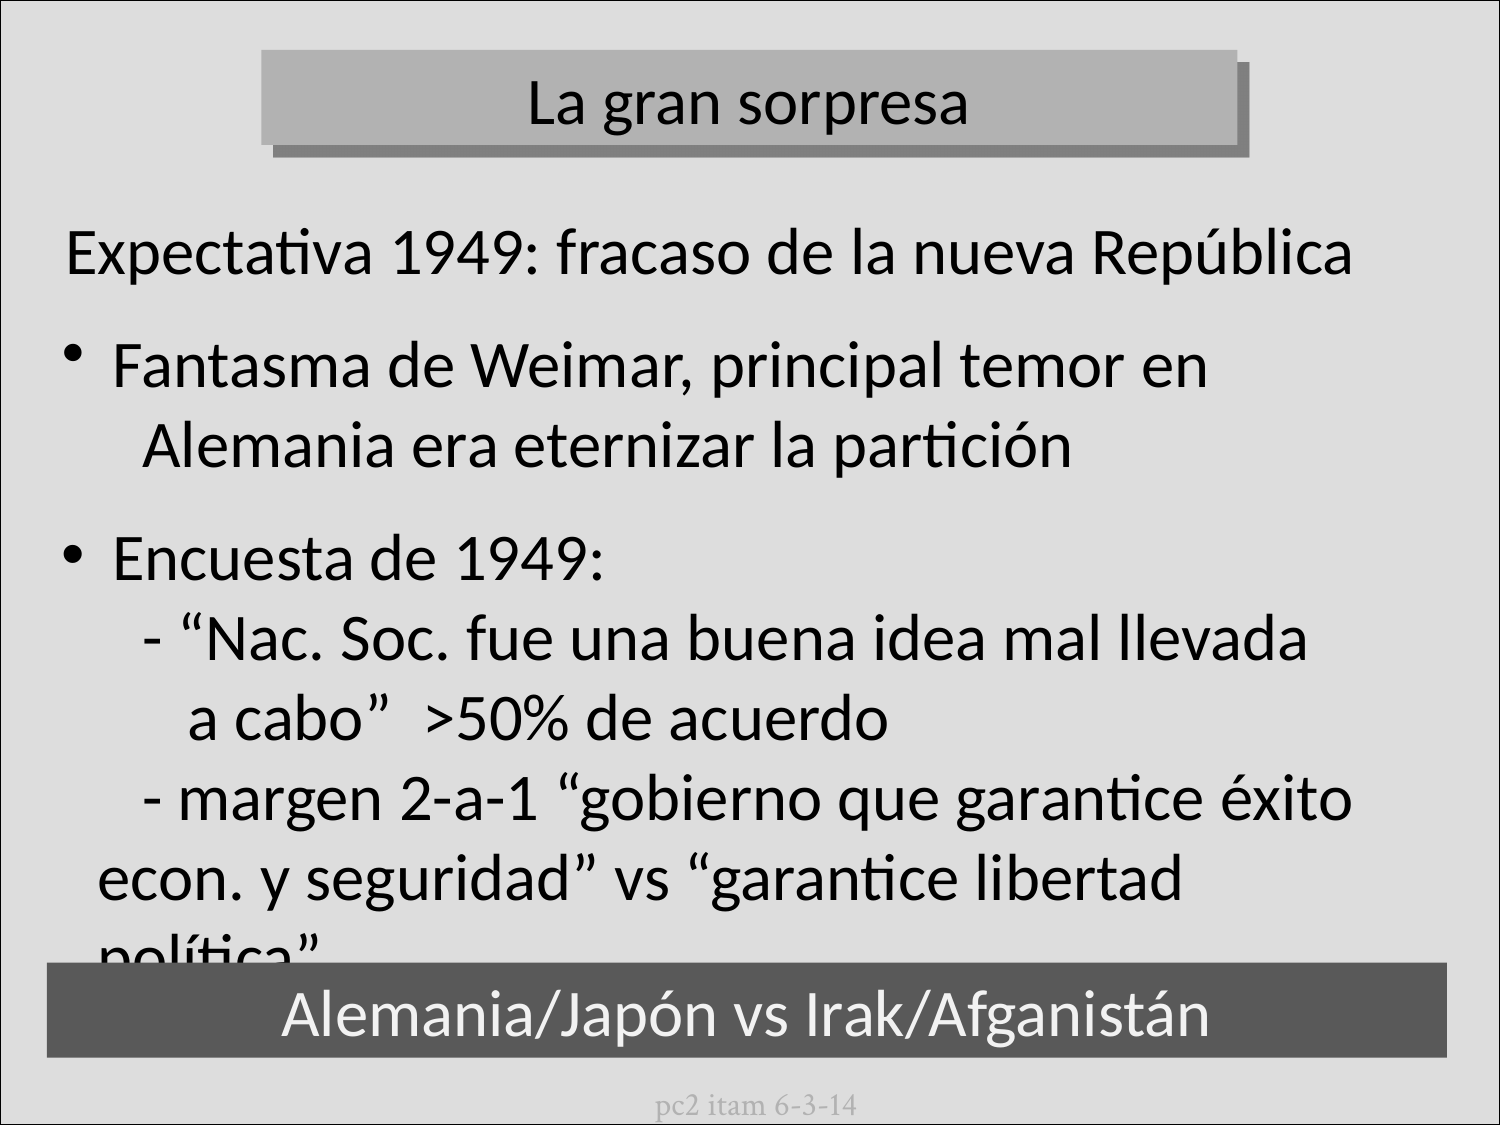

La gran sorpresa
Expectativa 1949: fracaso de la nueva República
 Fantasma de Weimar, principal temor en
   Alemania era eternizar la partición
 Encuesta de 1949:
   - “Nac. Soc. fue una buena idea mal llevada
      a cabo”  >50% de acuerdo
   - margen 2-a-1 “gobierno que garantice éxito econ. y seguridad” vs “garantice libertad política”
Alemania/Japón vs Irak/Afganistán